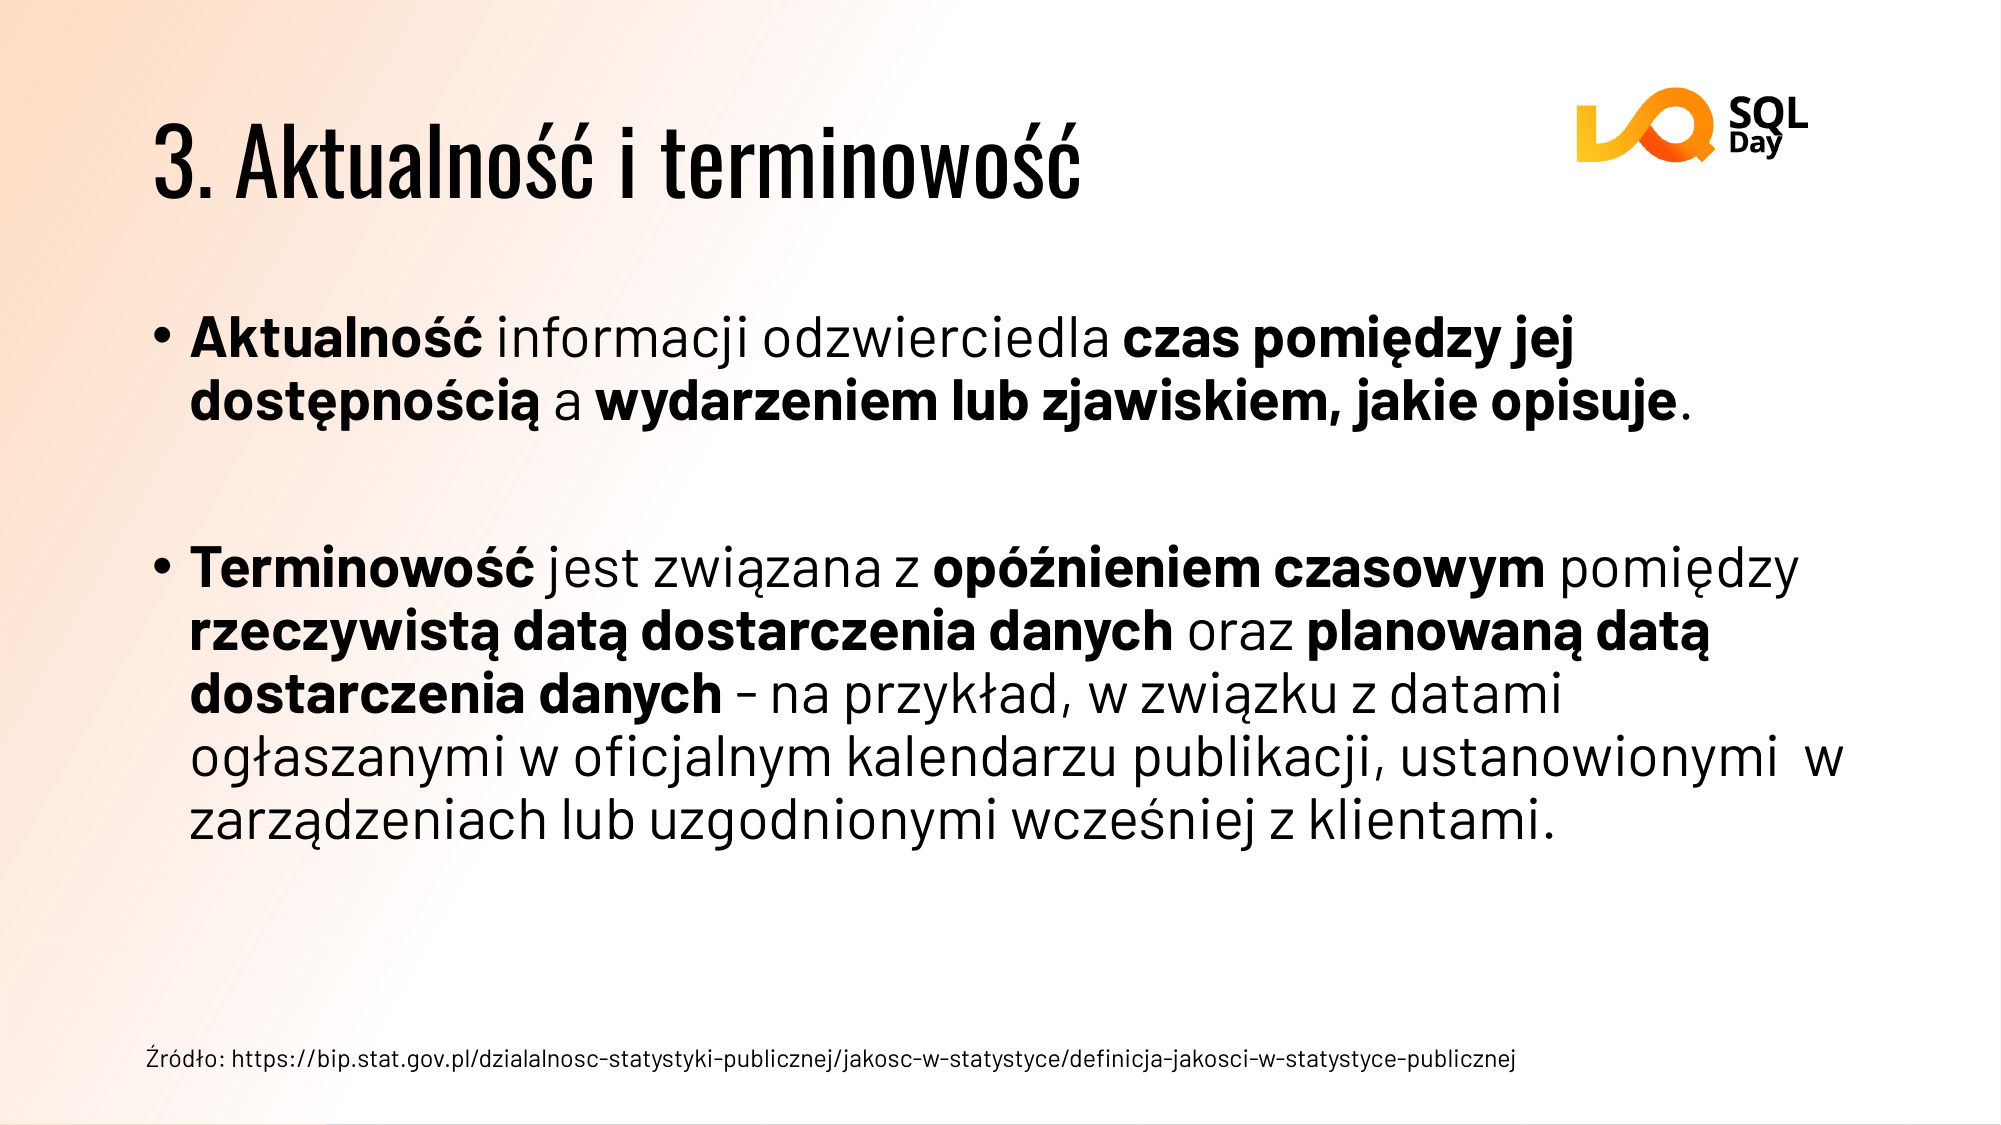

# 3. Aktualność i terminowość
Aktualność informacji odzwierciedla czas pomiędzy jej dostępnością a wydarzeniem lub zjawiskiem, jakie opisuje.

Terminowość jest związana z opóźnieniem czasowym pomiędzy rzeczywistą datą dostarczenia danych oraz planowaną datą dostarczenia danych - na przykład, w związku z datami ogłaszanymi w oficjalnym kalendarzu publikacji, ustanowionymi  w zarządzeniach lub uzgodnionymi wcześniej z klientami.
Źródło: https://bip.stat.gov.pl/dzialalnosc-statystyki-publicznej/jakosc-w-statystyce/definicja-jakosci-w-statystyce-publicznej